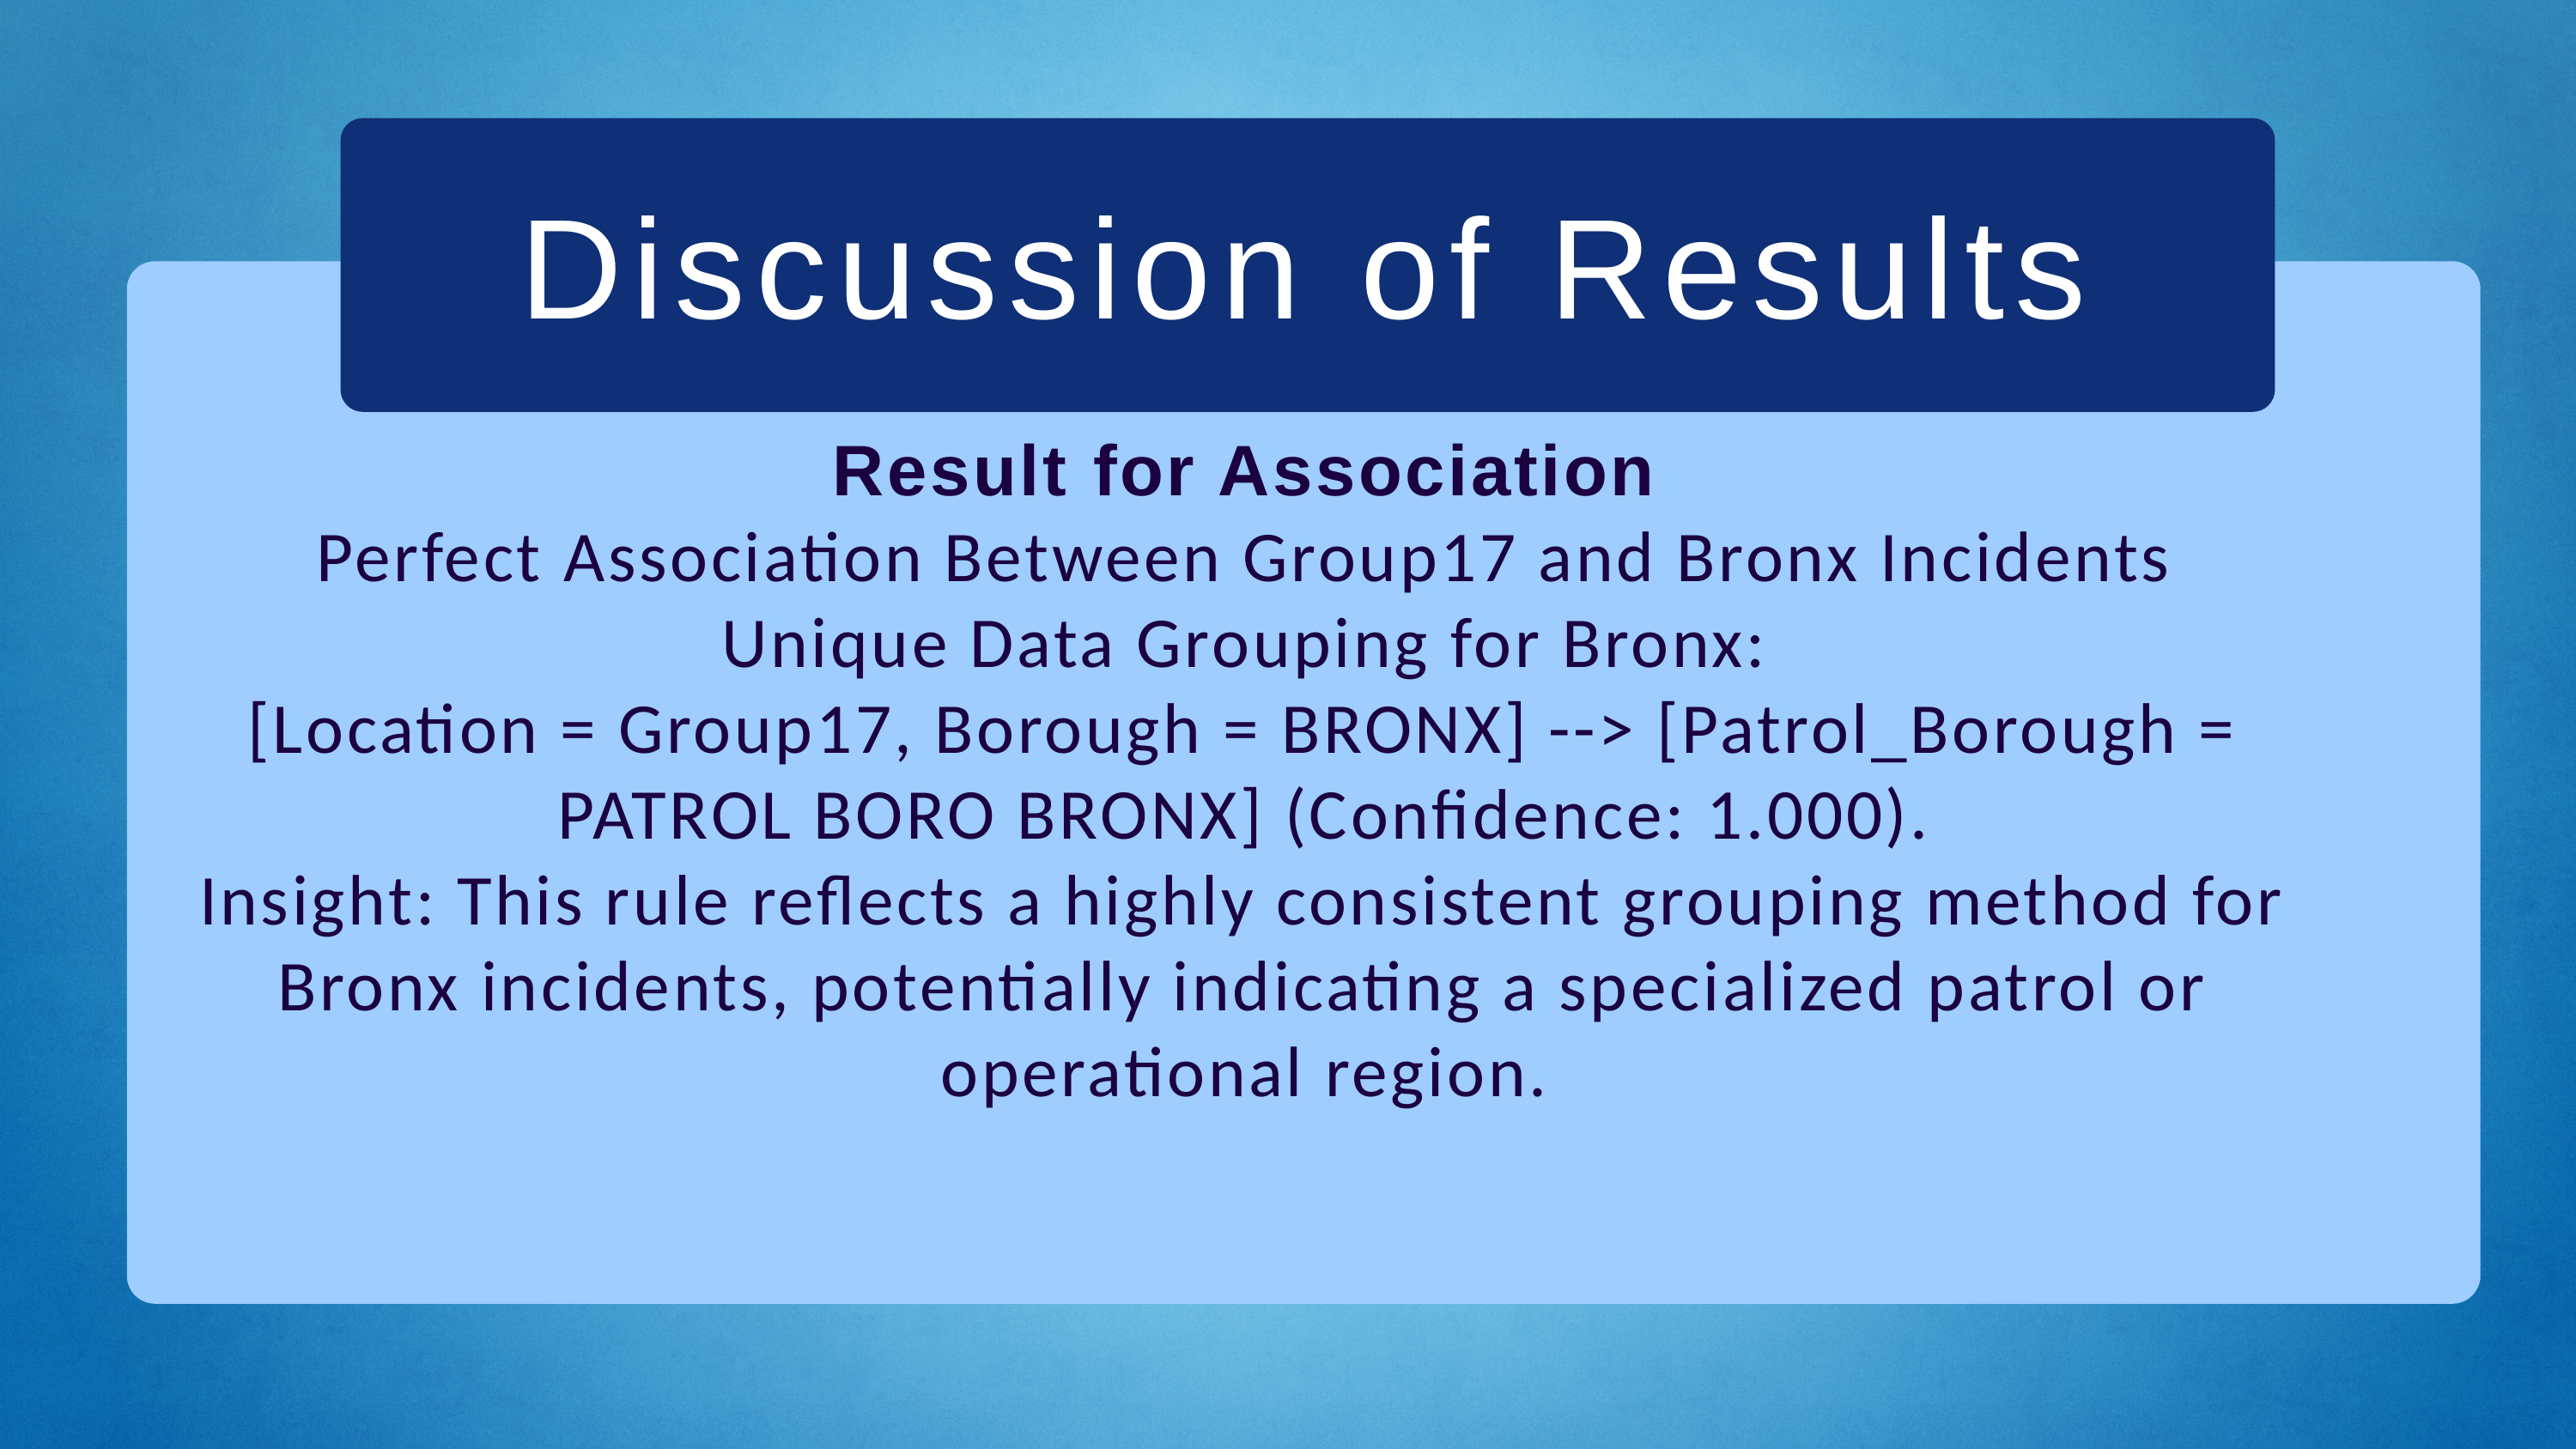

Discussion of Results

Result for Association
Perfect Association Between Group17 and Bronx Incidents
Unique Data Grouping for Bronx:
[Location = Group17, Borough = BRONX] --> [Patrol_Borough = PATROL BORO BRONX] (Confidence: 1.000).
Insight: This rule reflects a highly consistent grouping method for Bronx incidents, potentially indicating a specialized patrol or operational region.